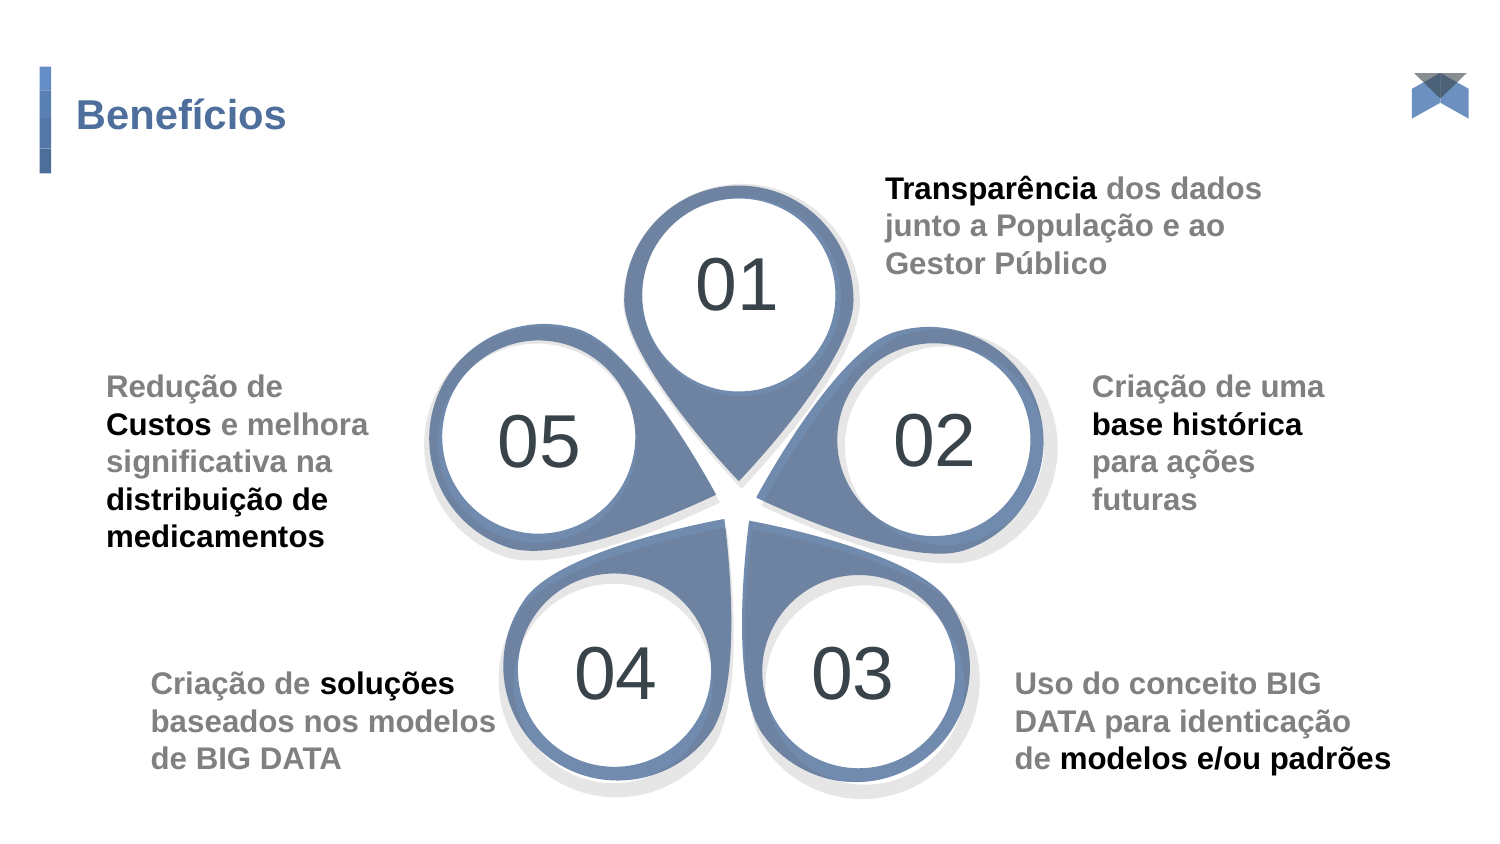

# Benefícios
Transparência dos dados junto a População e ao Gestor Público

01

Redução de Custos e melhora significativa na distribuição de medicamentos
Criação de uma base histórica para ações futuras
02
05

04
03
Criação de soluções baseados nos modelos de BIG DATA
Uso do conceito BIG DATA para identicação de modelos e/ou padrões